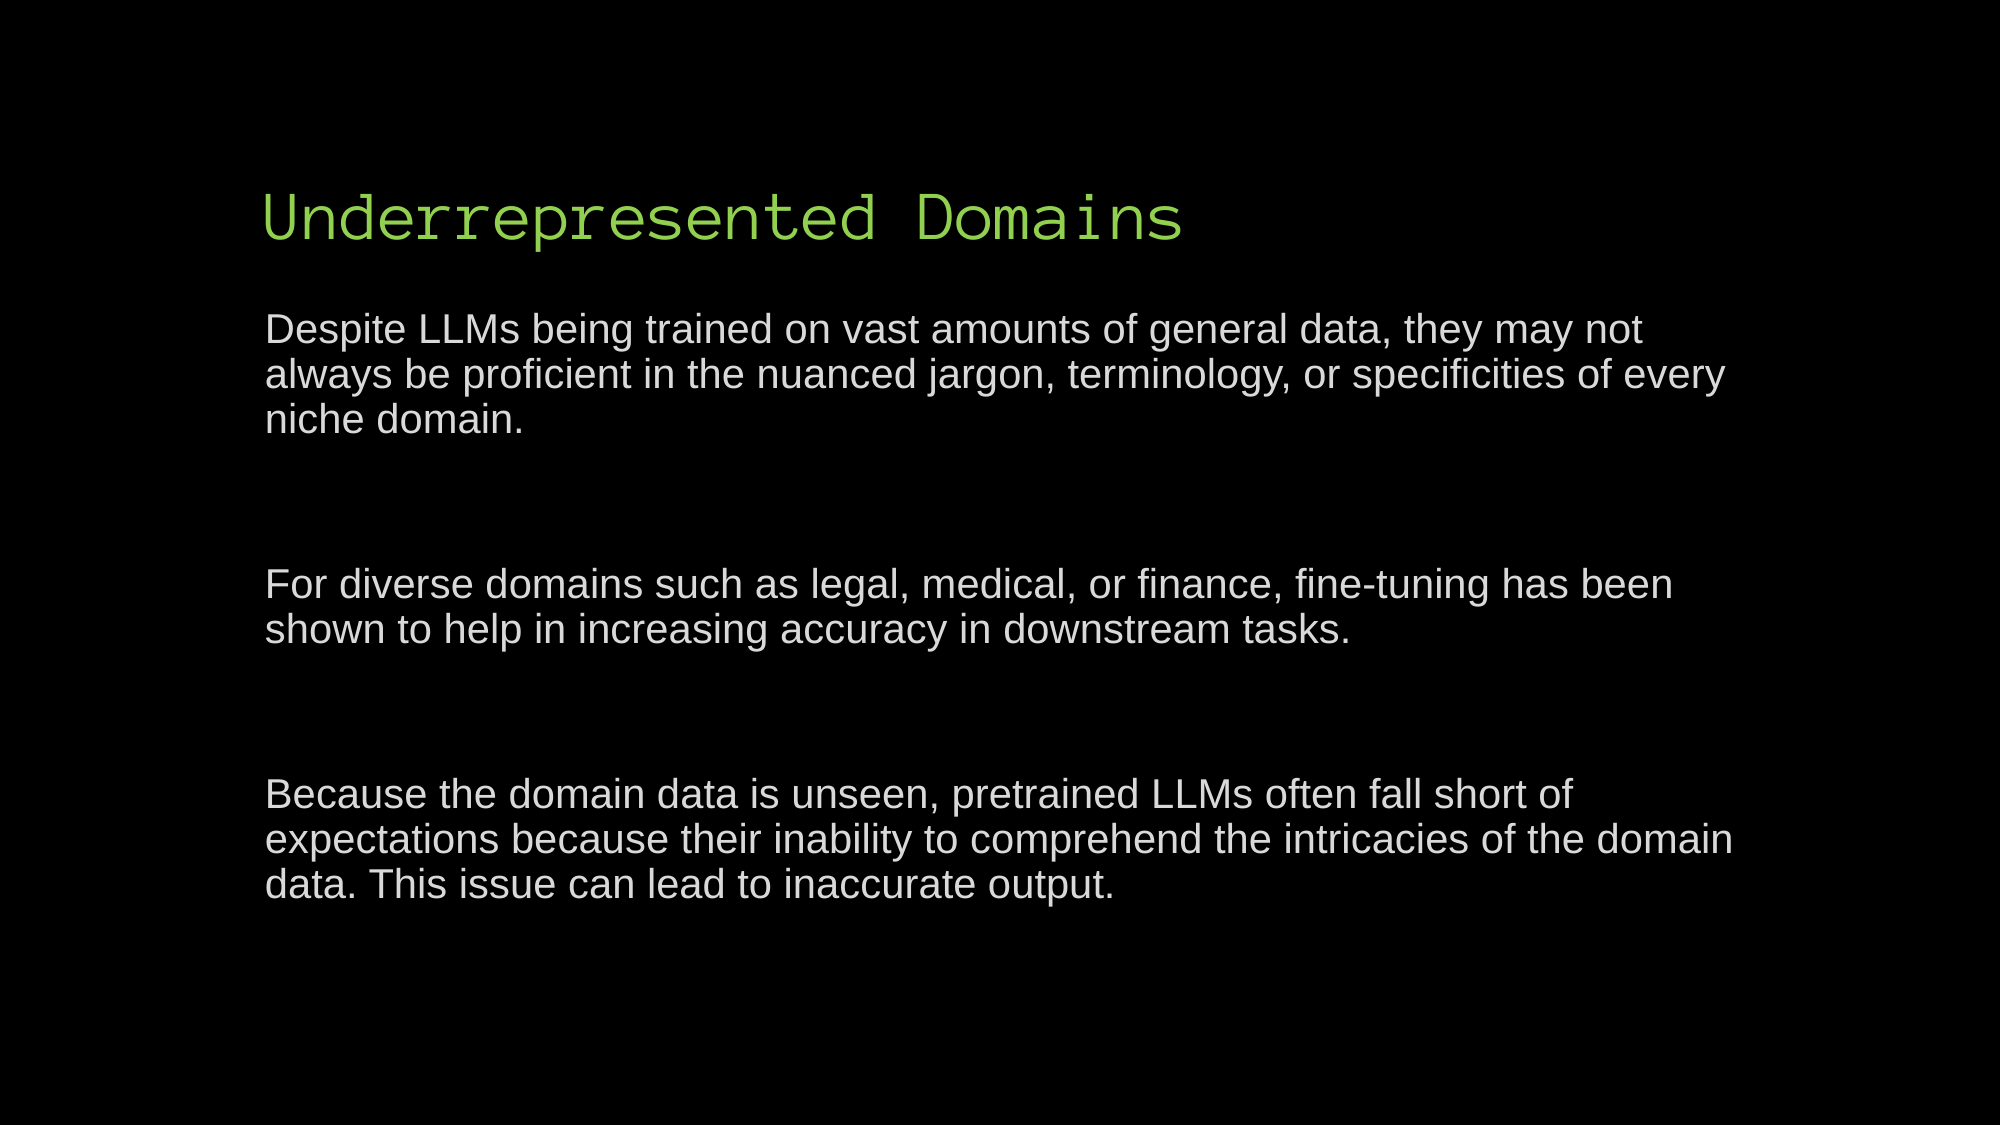

# Underrepresented Domains
Despite LLMs being trained on vast amounts of general data, they may not always be proficient in the nuanced jargon, terminology, or specificities of every niche domain.

For diverse domains such as legal, medical, or finance, fine-tuning has been shown to help in increasing accuracy in downstream tasks.

Because the domain data is unseen, pretrained LLMs often fall short of expectations because their inability to comprehend the intricacies of the domain data. This issue can lead to inaccurate output.